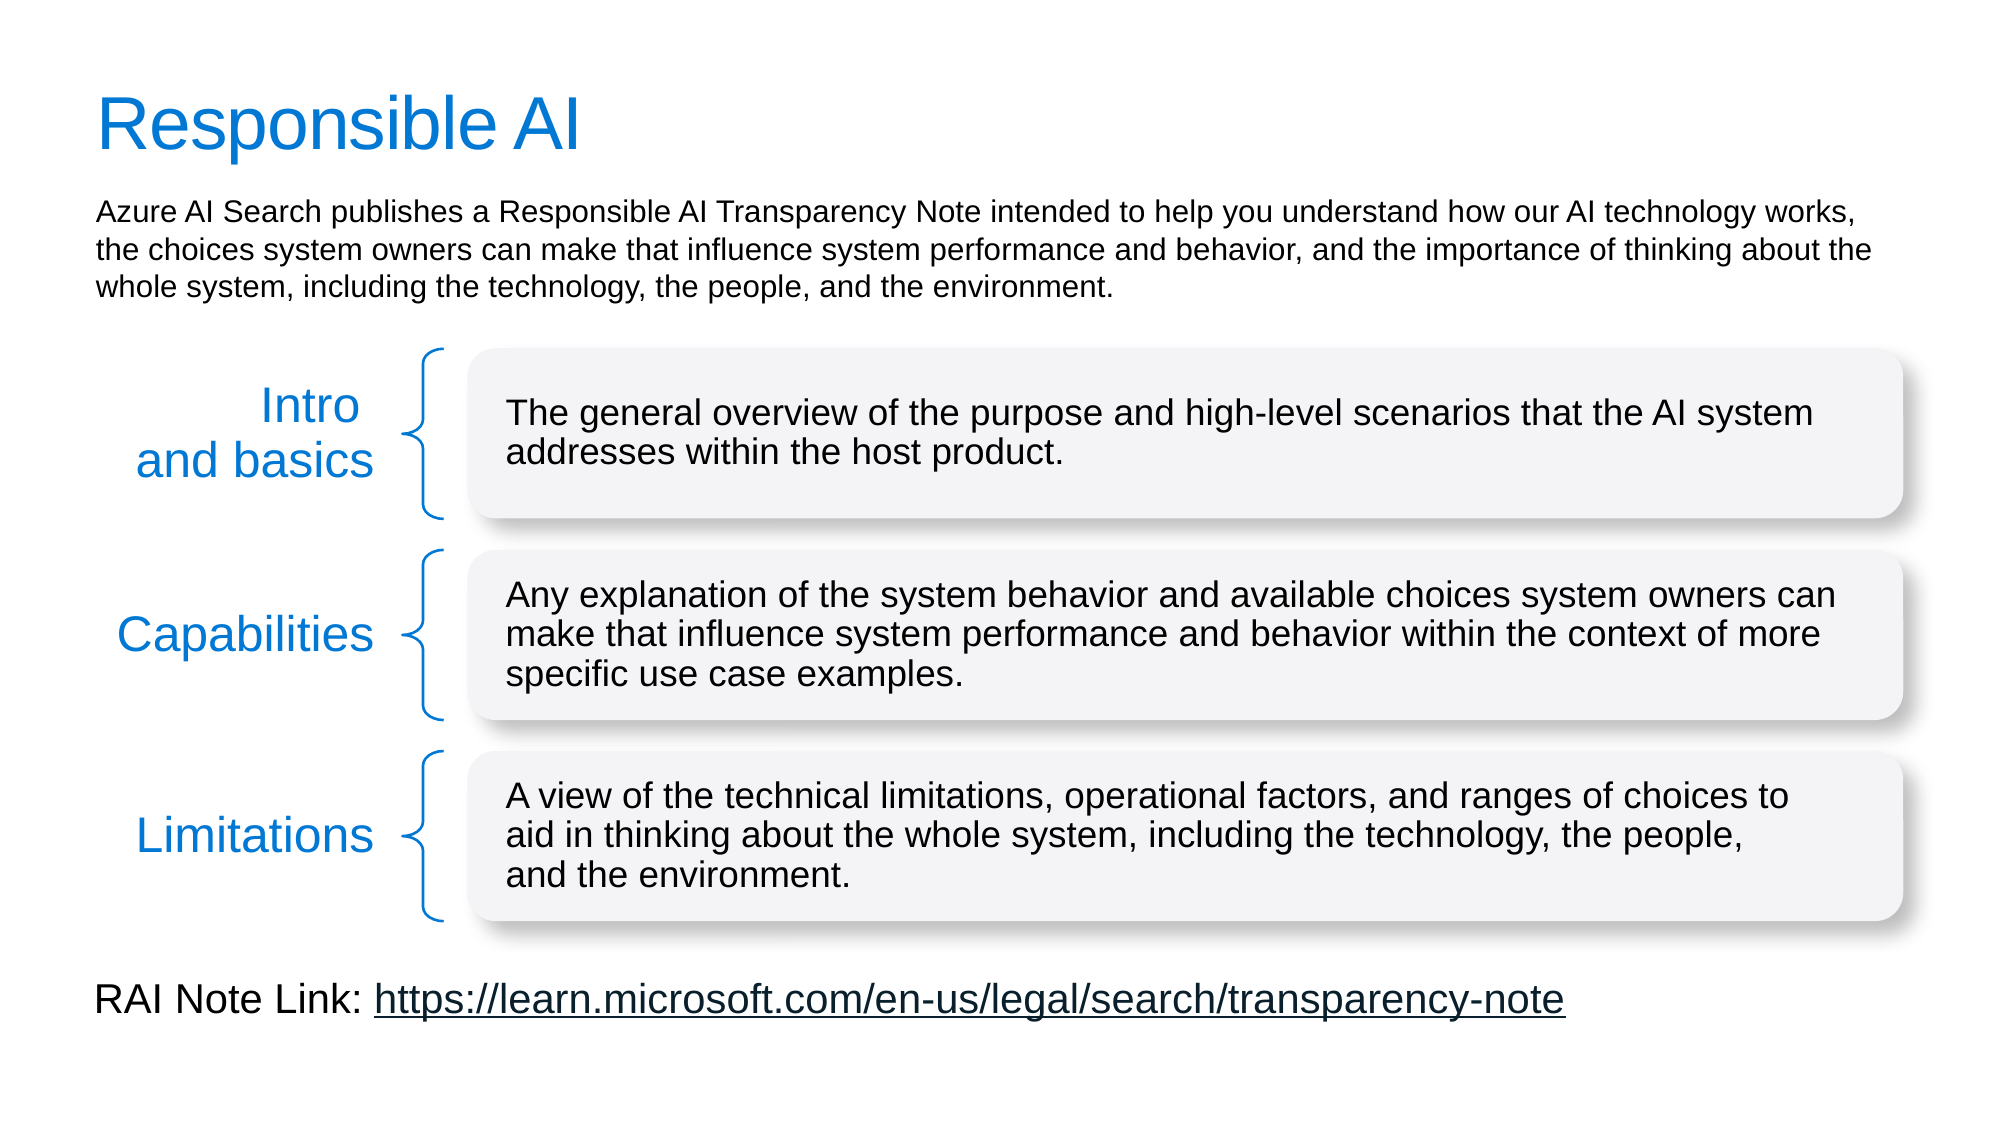

# Responsible AI
Azure AI Search publishes a Responsible AI Transparency Note intended to help you understand how our AI technology works, the choices system owners can make that influence system performance and behavior, and the importance of thinking about the whole system, including the technology, the people, and the environment.
The general overview of the purpose and high-level scenarios that the AI system addresses within the host product.
Intro
and basics

Capabilities

Any explanation of the system behavior and available choices system owners can make that influence system performance and behavior within the context of more specific use case examples.
Limitations

A view of the technical limitations, operational factors, and ranges of choices to
aid in thinking about the whole system, including the technology, the people,
and the environment.
RAI Note Link: https://learn.microsoft.com/en-us/legal/search/transparency-note